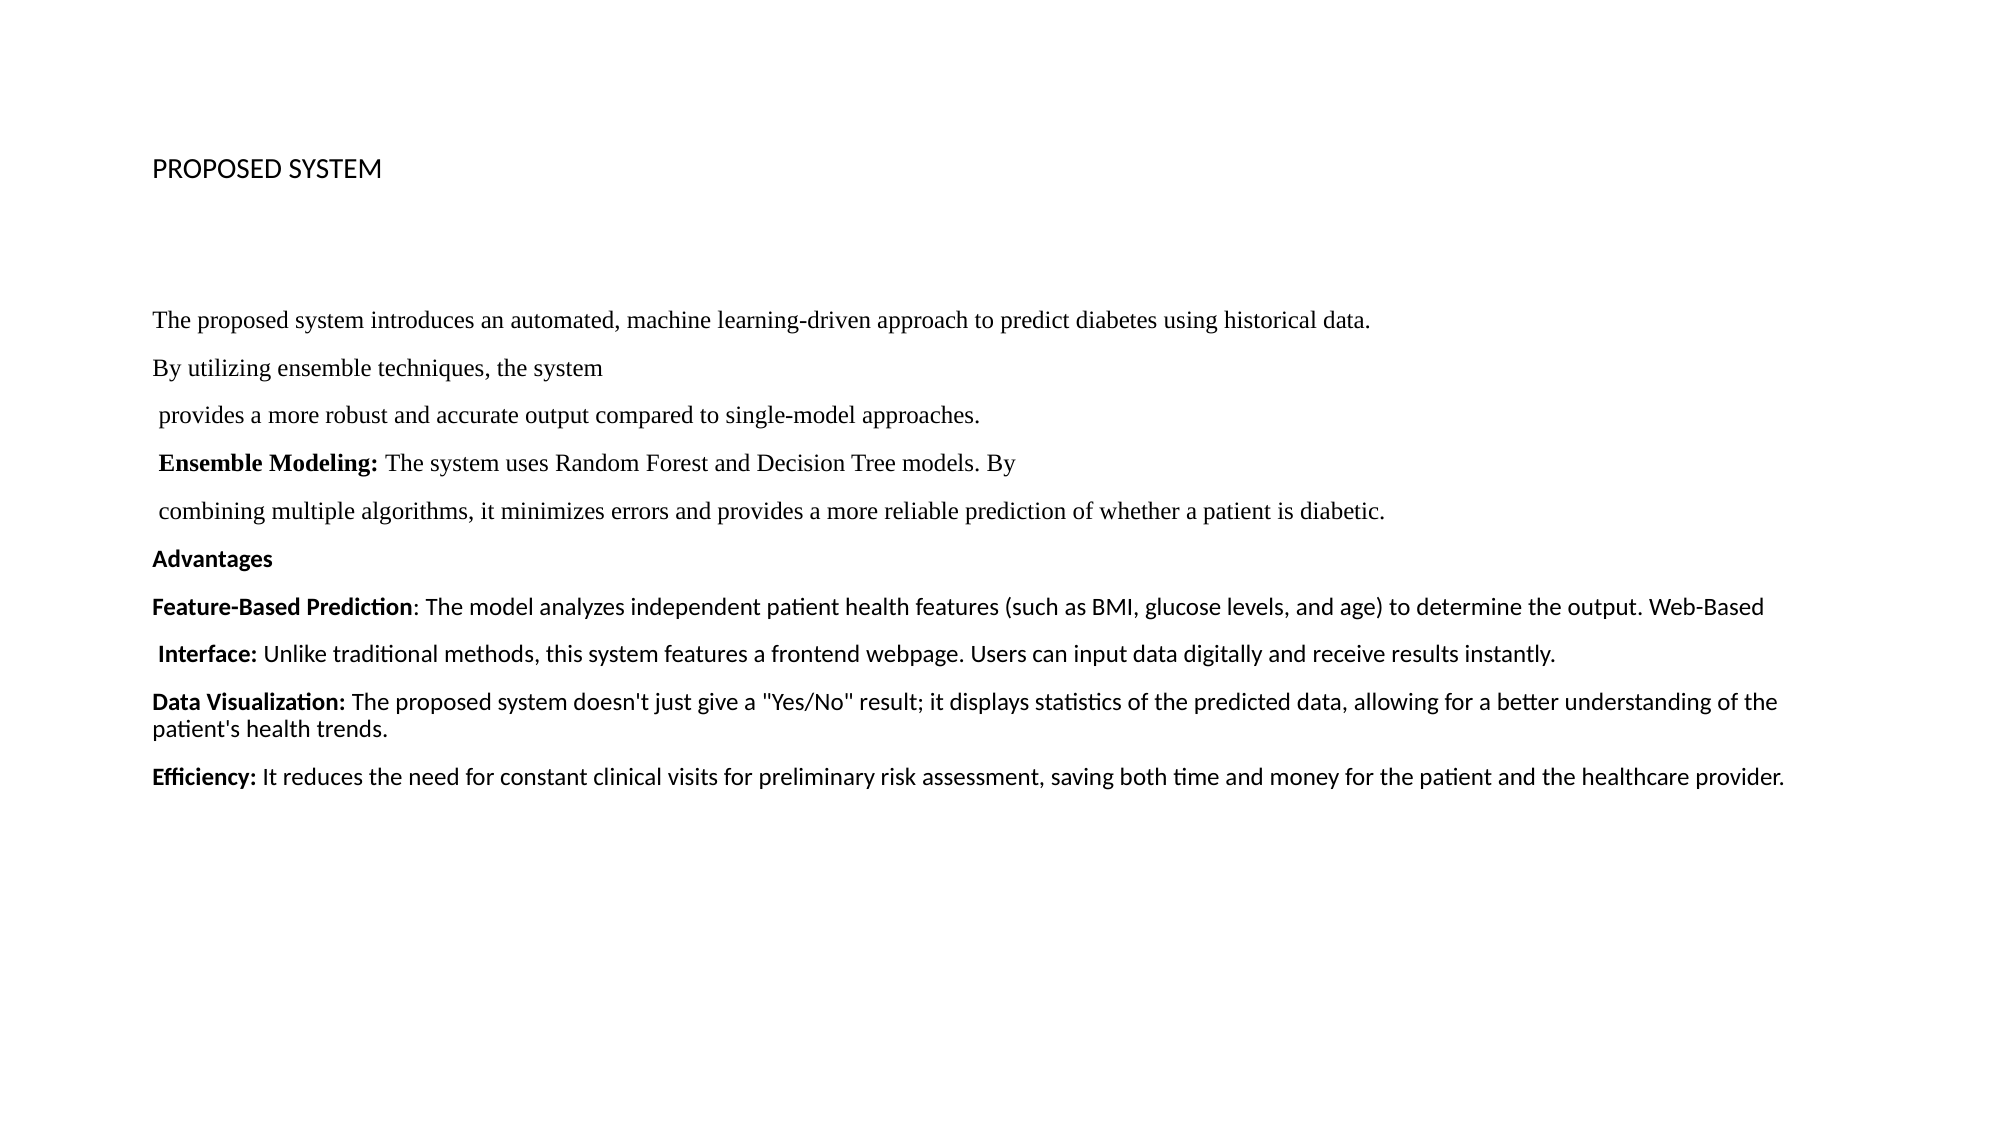

# PROPOSED SYSTEM
The proposed system introduces an automated, machine learning-driven approach to predict diabetes using historical data.
By utilizing ensemble techniques, the system
 provides a more robust and accurate output compared to single-model approaches.
 Ensemble Modeling: The system uses Random Forest and Decision Tree models. By
 combining multiple algorithms, it minimizes errors and provides a more reliable prediction of whether a patient is diabetic.
Advantages
Feature-Based Prediction: The model analyzes independent patient health features (such as BMI, glucose levels, and age) to determine the output. Web-Based
 Interface: Unlike traditional methods, this system features a frontend webpage. Users can input data digitally and receive results instantly.
Data Visualization: The proposed system doesn't just give a "Yes/No" result; it displays statistics of the predicted data, allowing for a better understanding of the patient's health trends.
Efficiency: It reduces the need for constant clinical visits for preliminary risk assessment, saving both time and money for the patient and the healthcare provider.